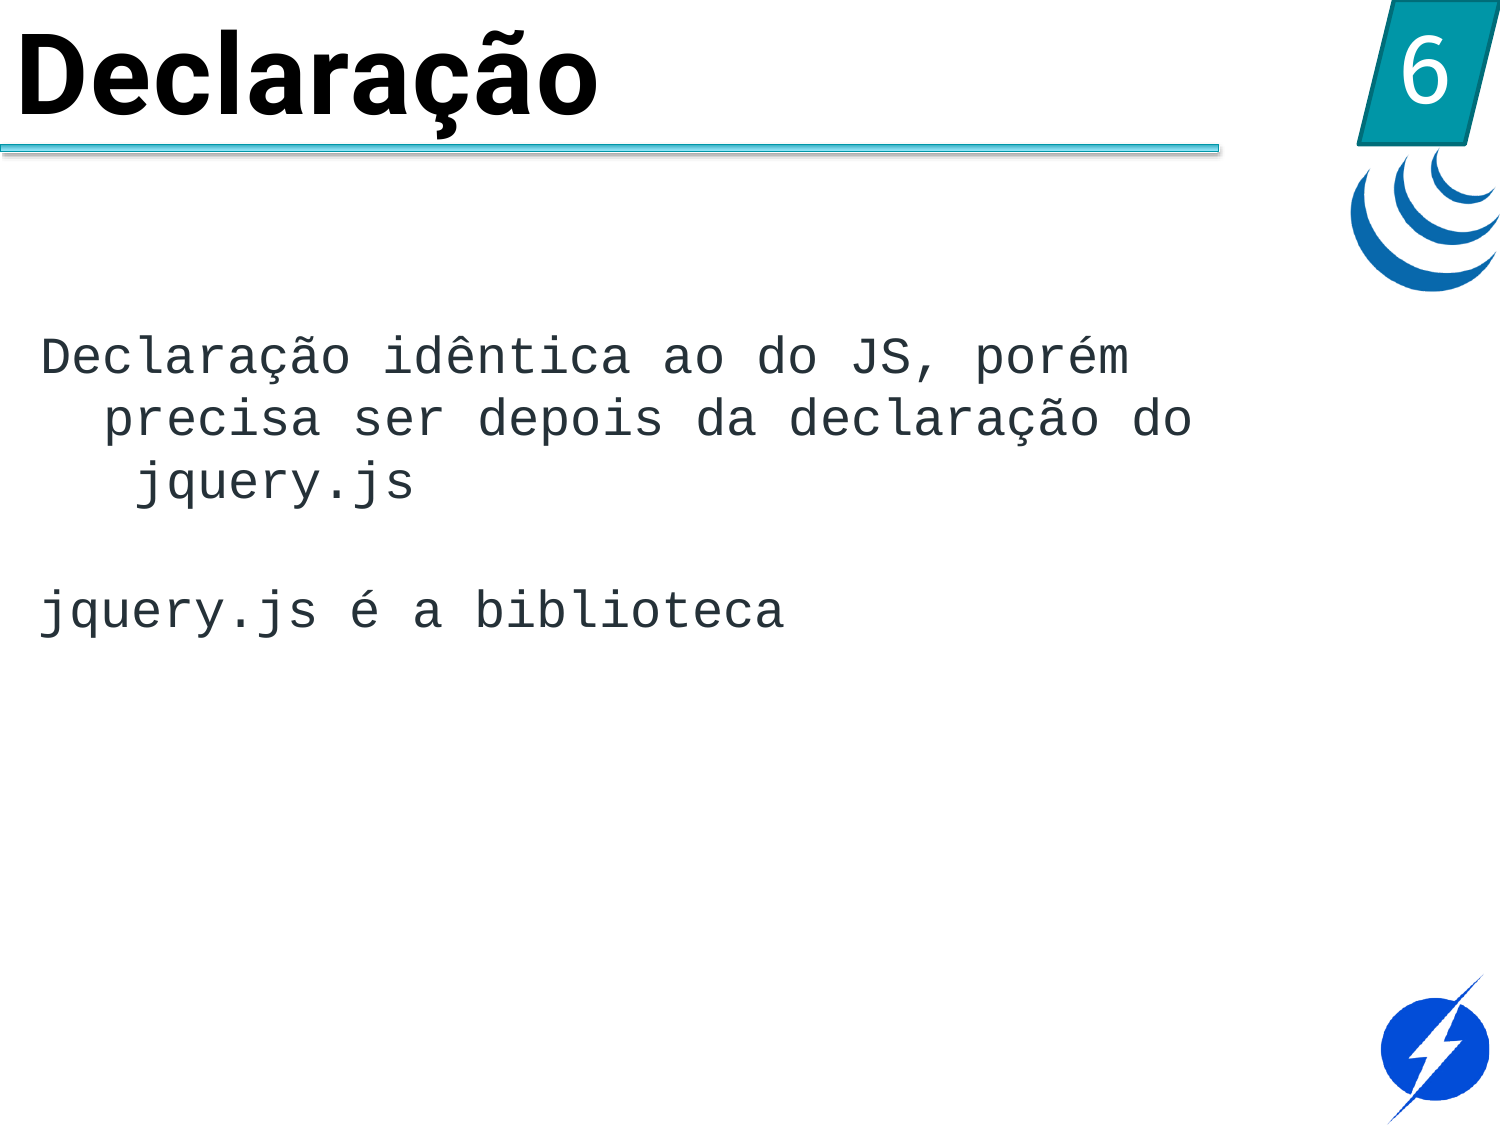

# Declaração
6

Declaração idêntica ao do JS, porém  precisa ser depois da declaração do  jquery.js

jquery.js é a biblioteca